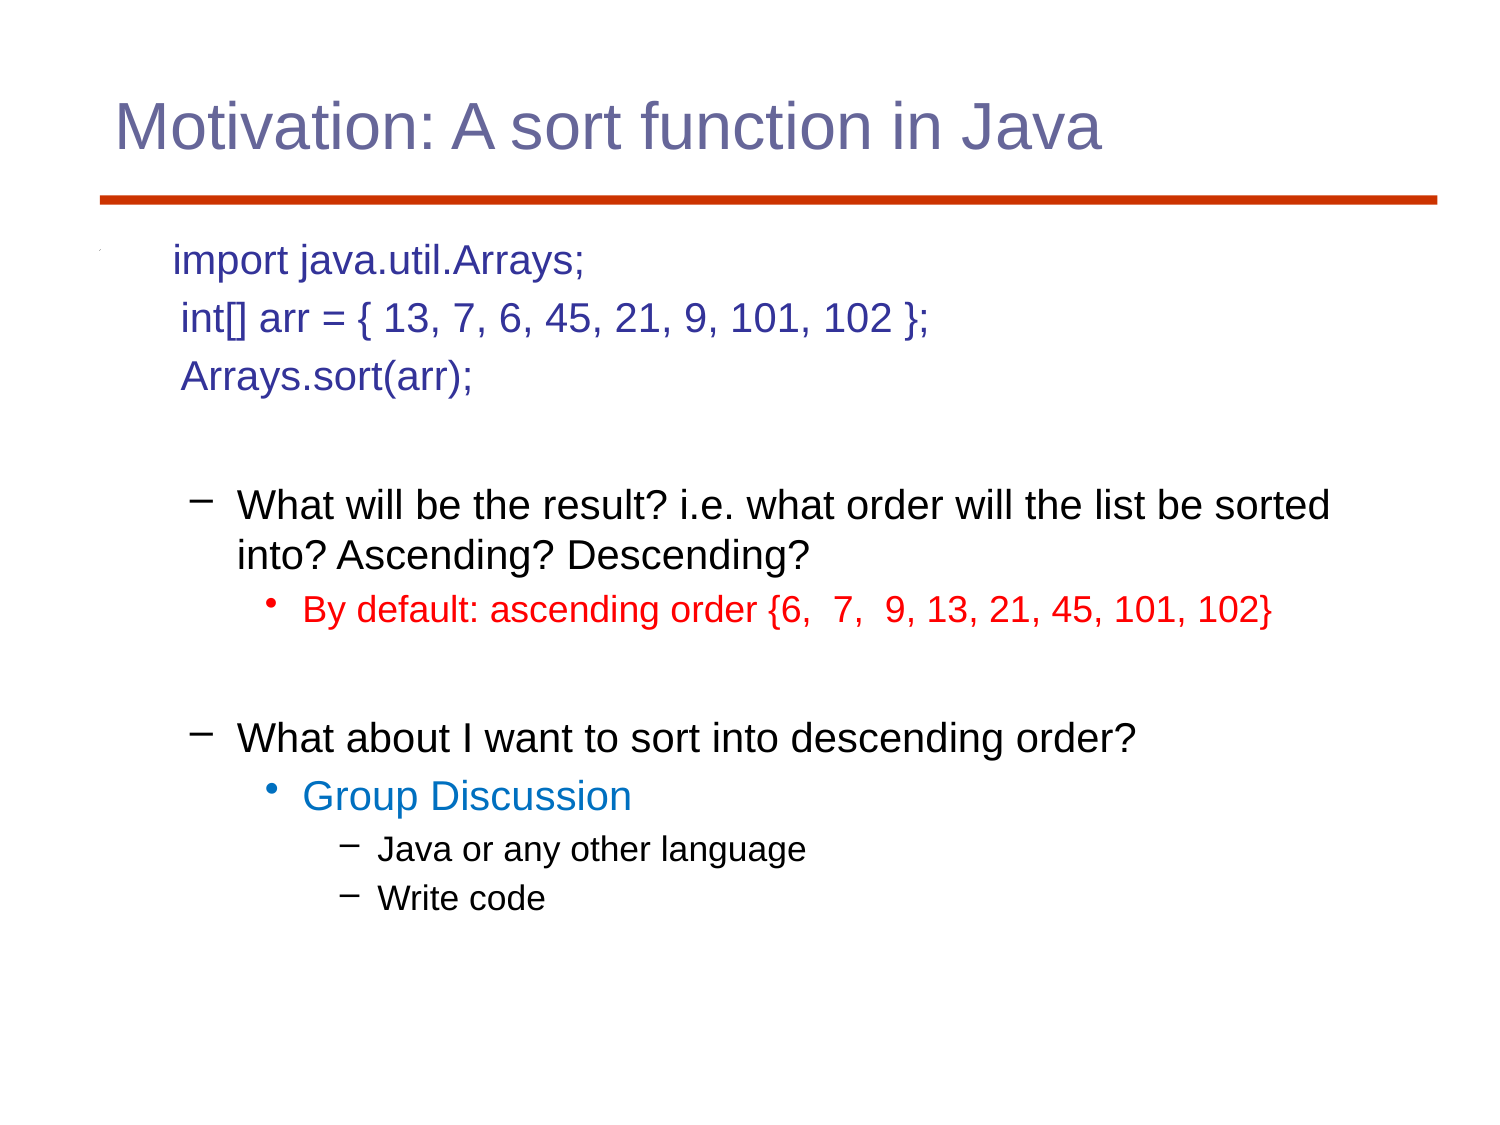

# Motivation: A sort function in Java
     import java.util.Arrays;
int[] arr = { 13, 7, 6, 45, 21, 9, 101, 102 };
Arrays.sort(arr);

What will be the result? i.e. what order will the list be sorted into? Ascending? Descending?
By default: ascending order {6,  7,  9, 13, 21, 45, 101, 102}

What about I want to sort into descending order?
Group Discussion
Java or any other language
Write code